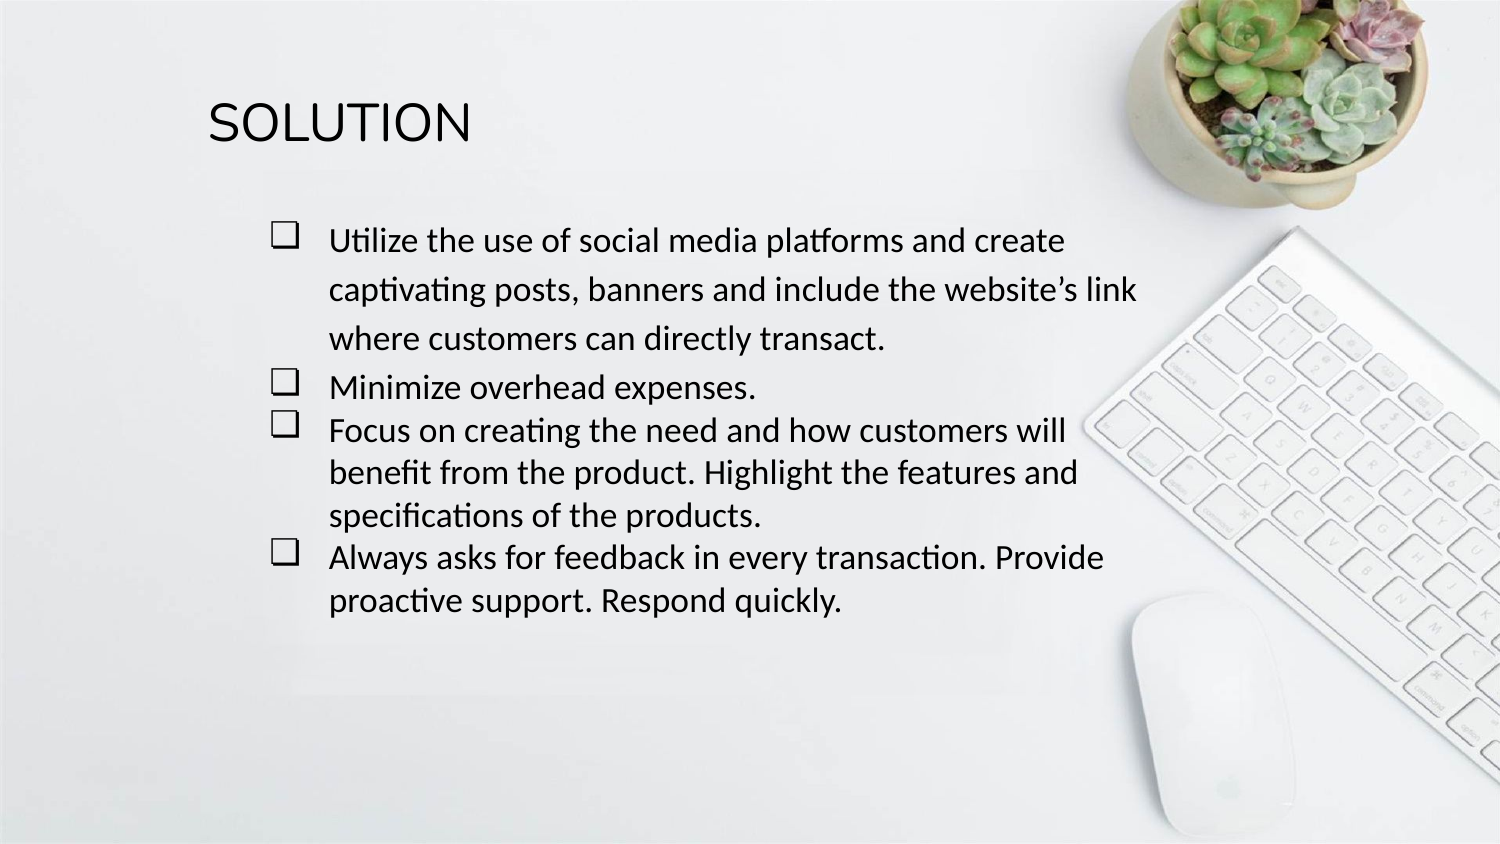

# SOLUTION
Utilize the use of social media platforms and create captivating posts, banners and include the website’s link where customers can directly transact.
Minimize overhead expenses.
Focus on creating the need and how customers will benefit from the product. Highlight the features and specifications of the products.
Always asks for feedback in every transaction. Provide proactive support. Respond quickly.